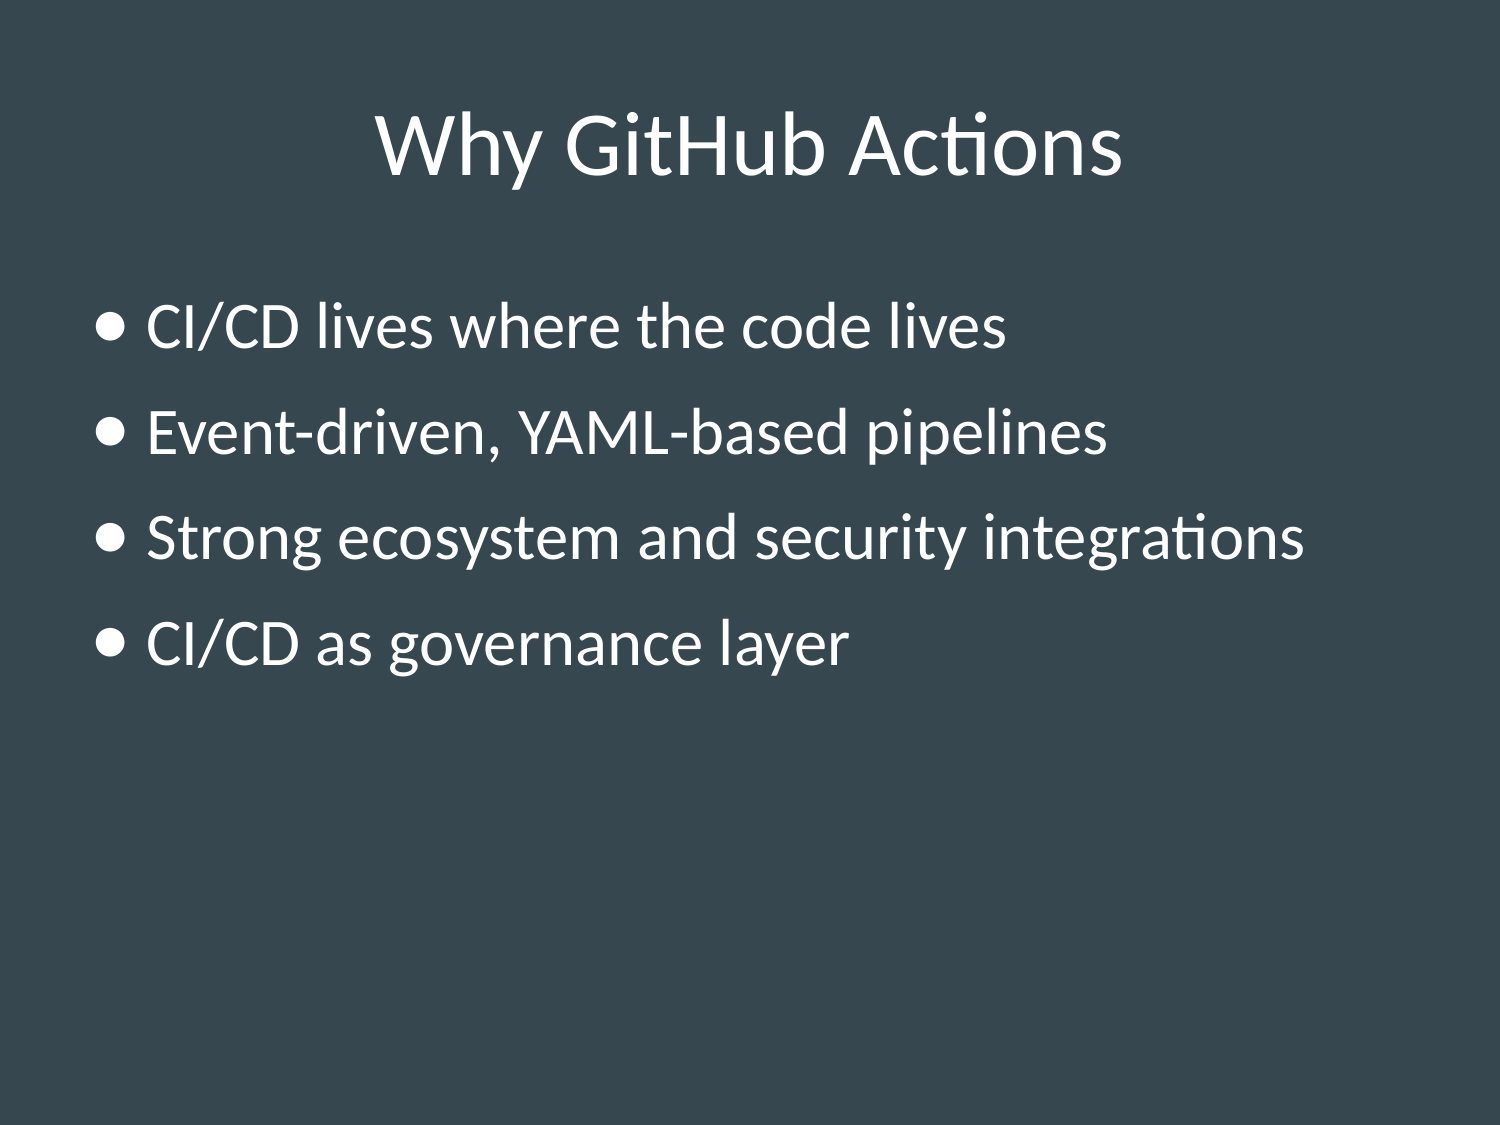

# Why GitHub Actions
CI/CD lives where the code lives
Event-driven, YAML-based pipelines
Strong ecosystem and security integrations
CI/CD as governance layer